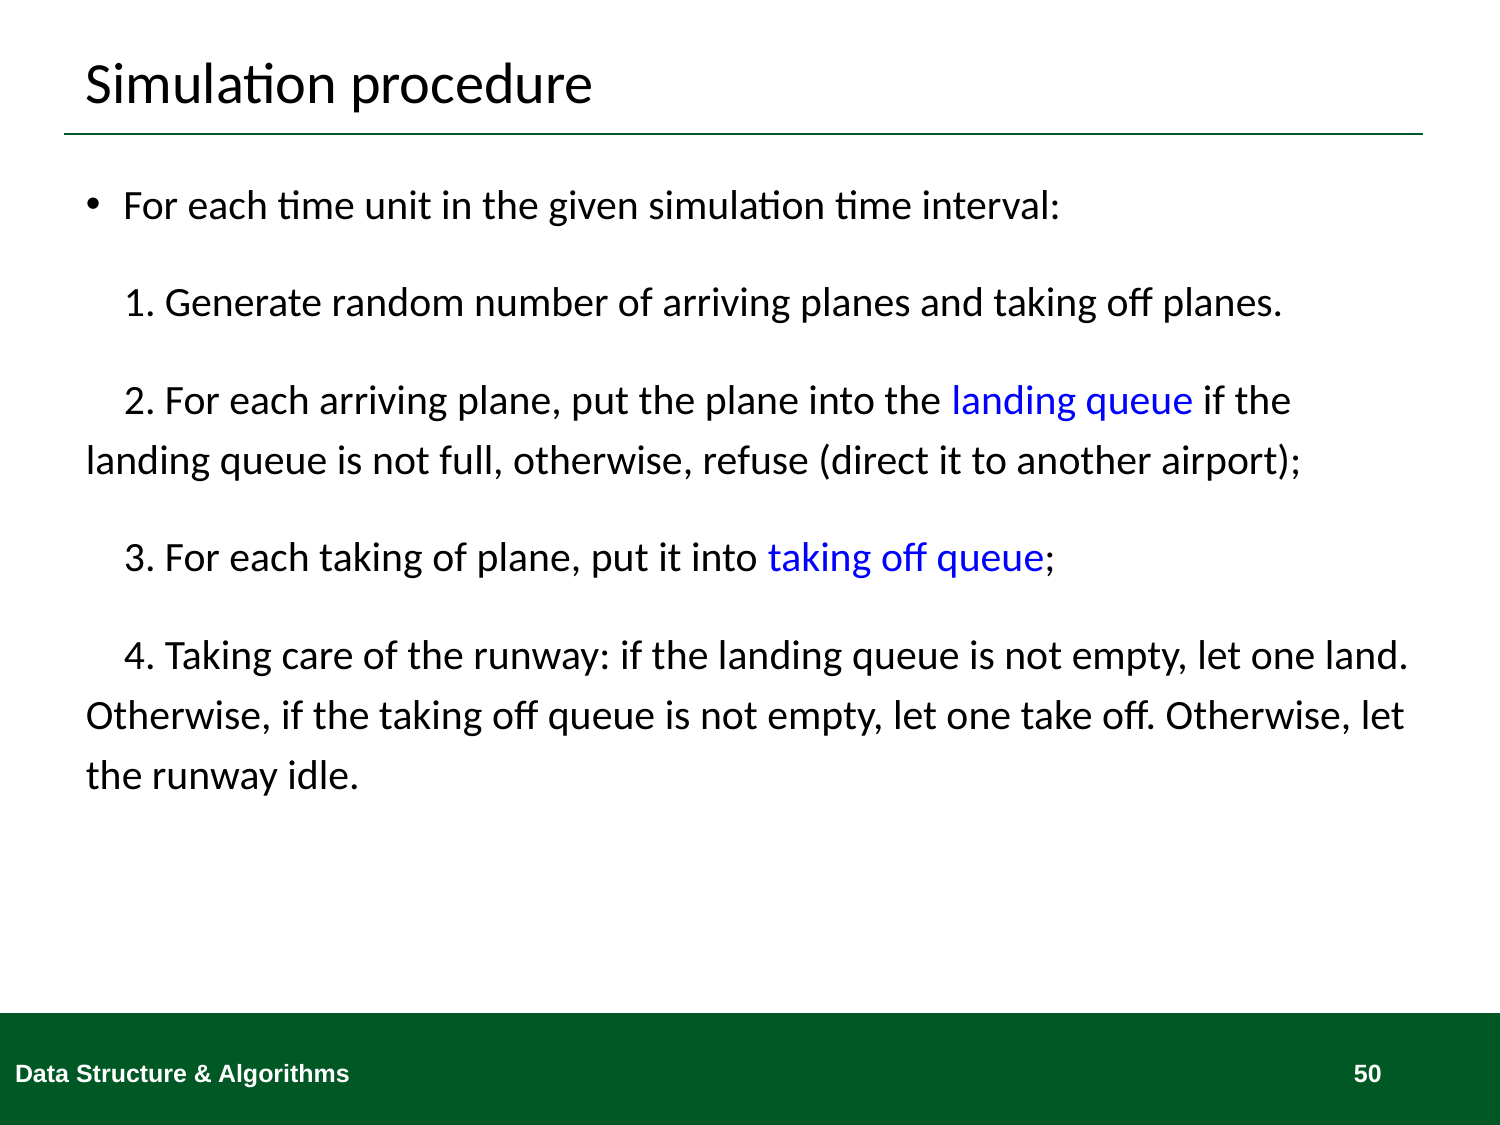

# Simulation procedure
For each time unit in the given simulation time interval:
    1. Generate random number of arriving planes and taking off planes.
    2. For each arriving plane, put the plane into the landing queue if the landing queue is not full, otherwise, refuse (direct it to another airport);
    3. For each taking of plane, put it into taking off queue;
    4. Taking care of the runway: if the landing queue is not empty, let one land. Otherwise, if the taking off queue is not empty, let one take off. Otherwise, let the runway idle.

Data Structure & Algorithms
50